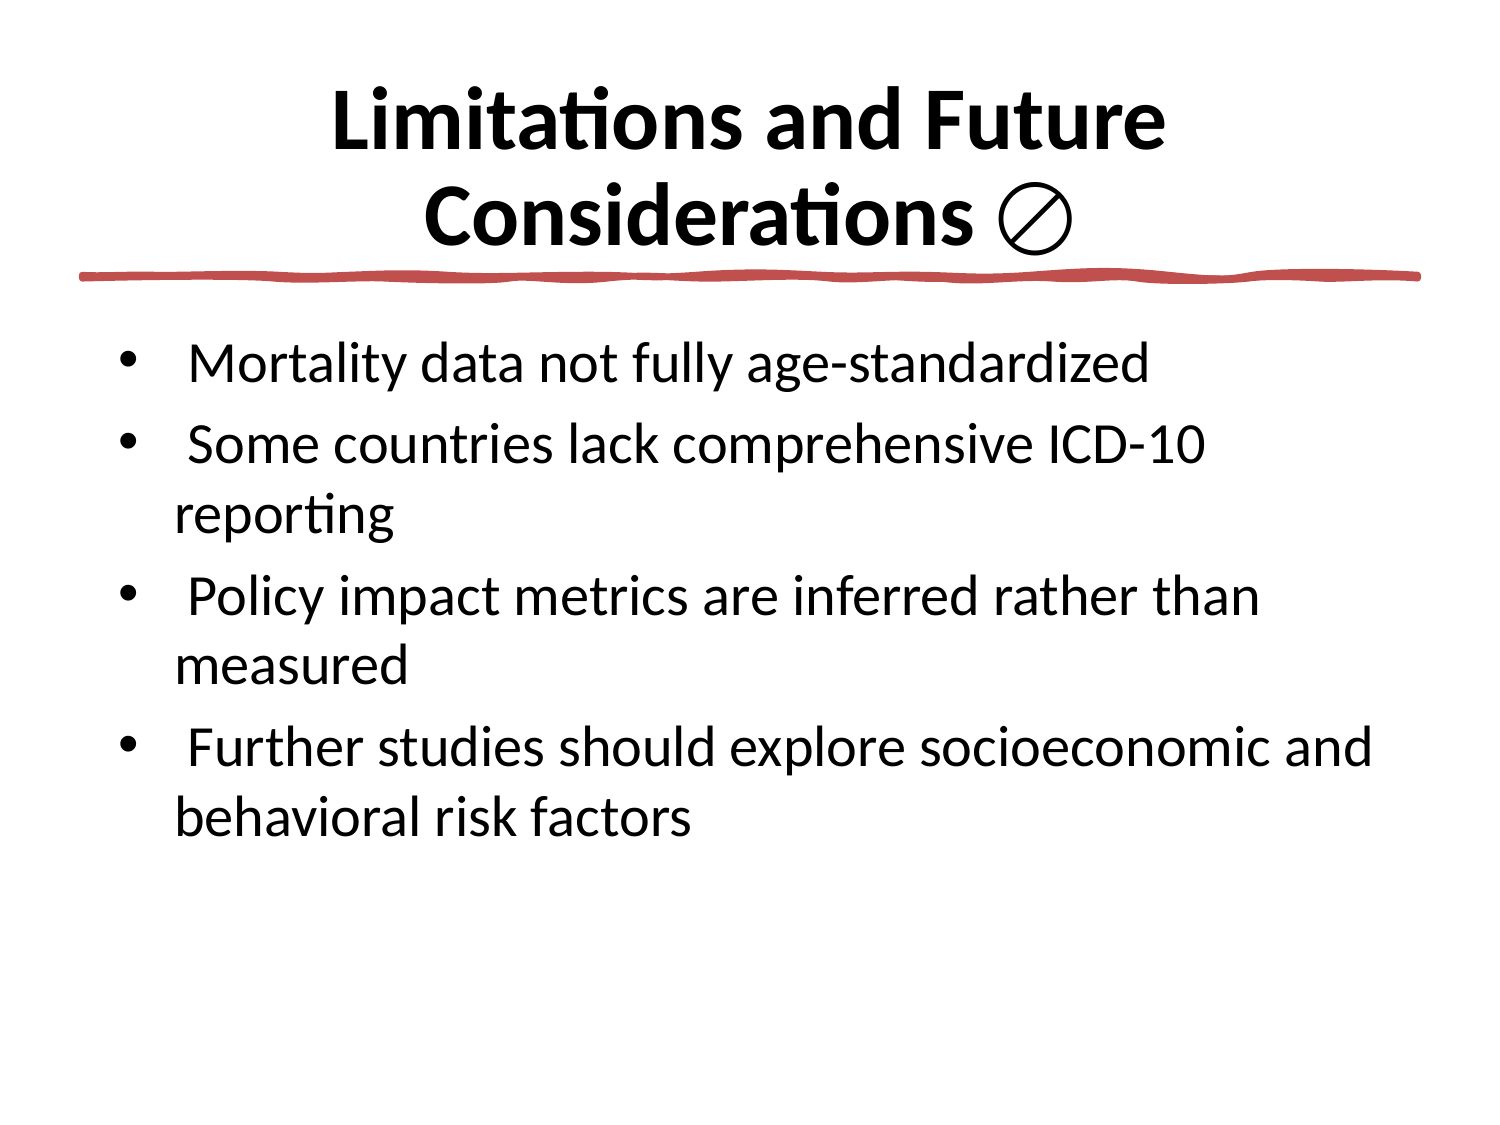

# Limitations and Future Considerations 🚫

 Mortality data not fully age-standardized
 Some countries lack comprehensive ICD-10 reporting
 Policy impact metrics are inferred rather than measured
 Further studies should explore socioeconomic and behavioral risk factors